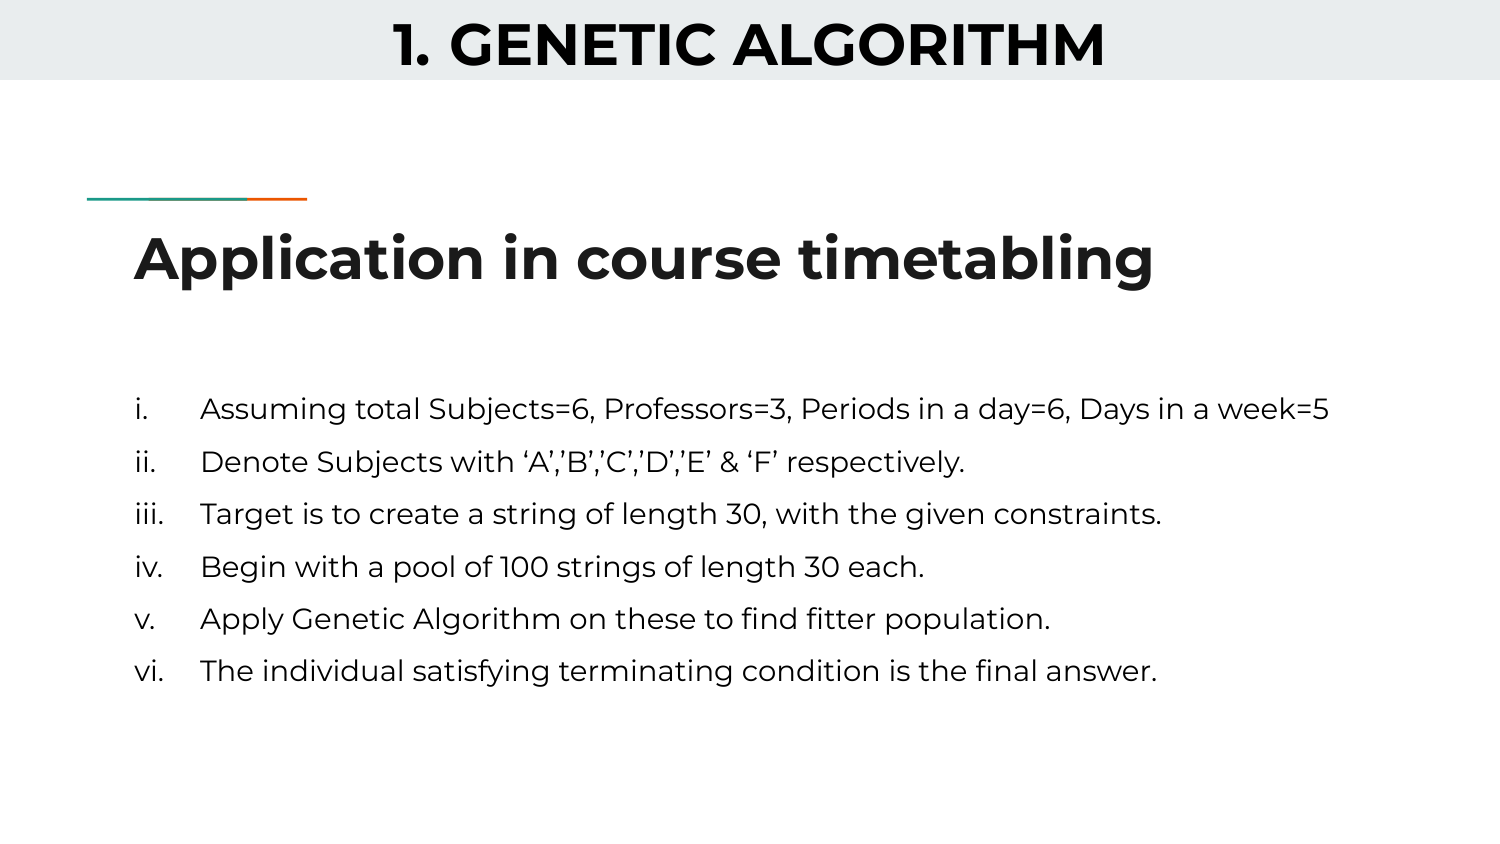

GENETIC ALGORITHM
# Application in course timetabling
Assuming total Subjects=6, Professors=3, Periods in a day=6, Days in a week=5
Denote Subjects with ‘A’,’B’,’C’,’D’,’E’ & ‘F’ respectively.
Target is to create a string of length 30, with the given constraints.
Begin with a pool of 100 strings of length 30 each.
Apply Genetic Algorithm on these to find fitter population.
The individual satisfying terminating condition is the final answer.